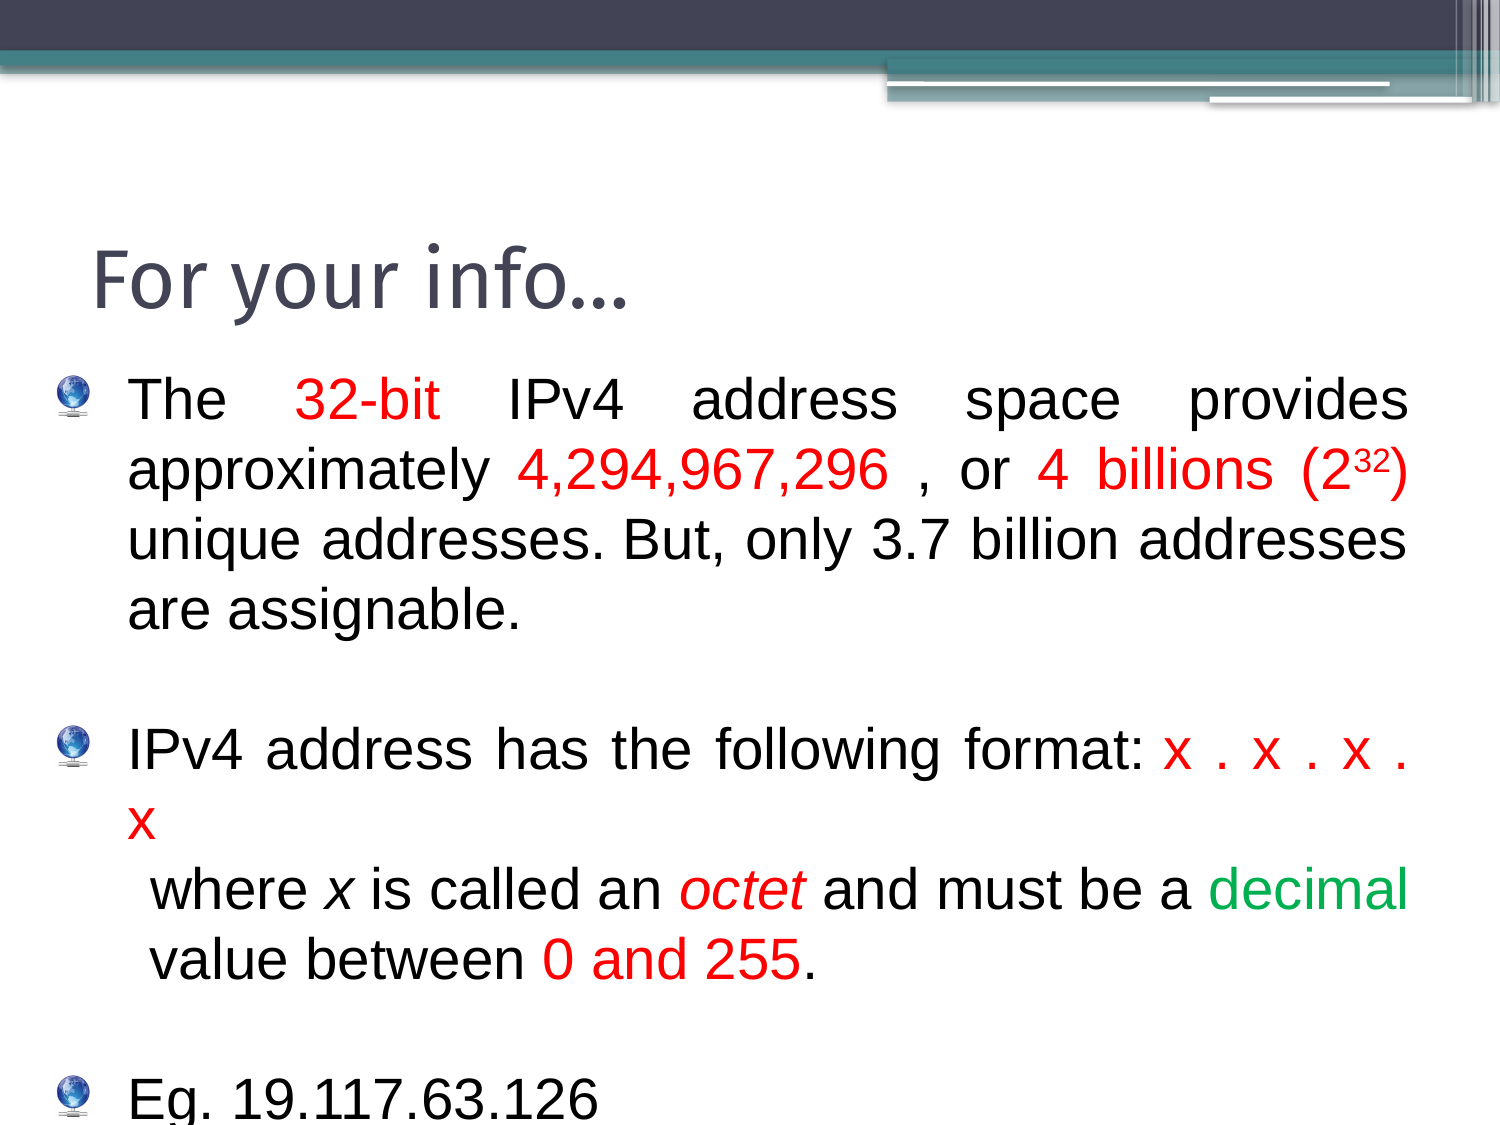

# For your info…
The 32-bit IPv4 address space provides approximately 4,294,967,296 , or 4 billions (232) unique addresses. But, only 3.7 billion addresses are assignable.

IPv4 address has the following format: x . x . x . x
      where x is called an octet and must be a decimal
      value between 0 and 255.

Eg. 19.117.63.126